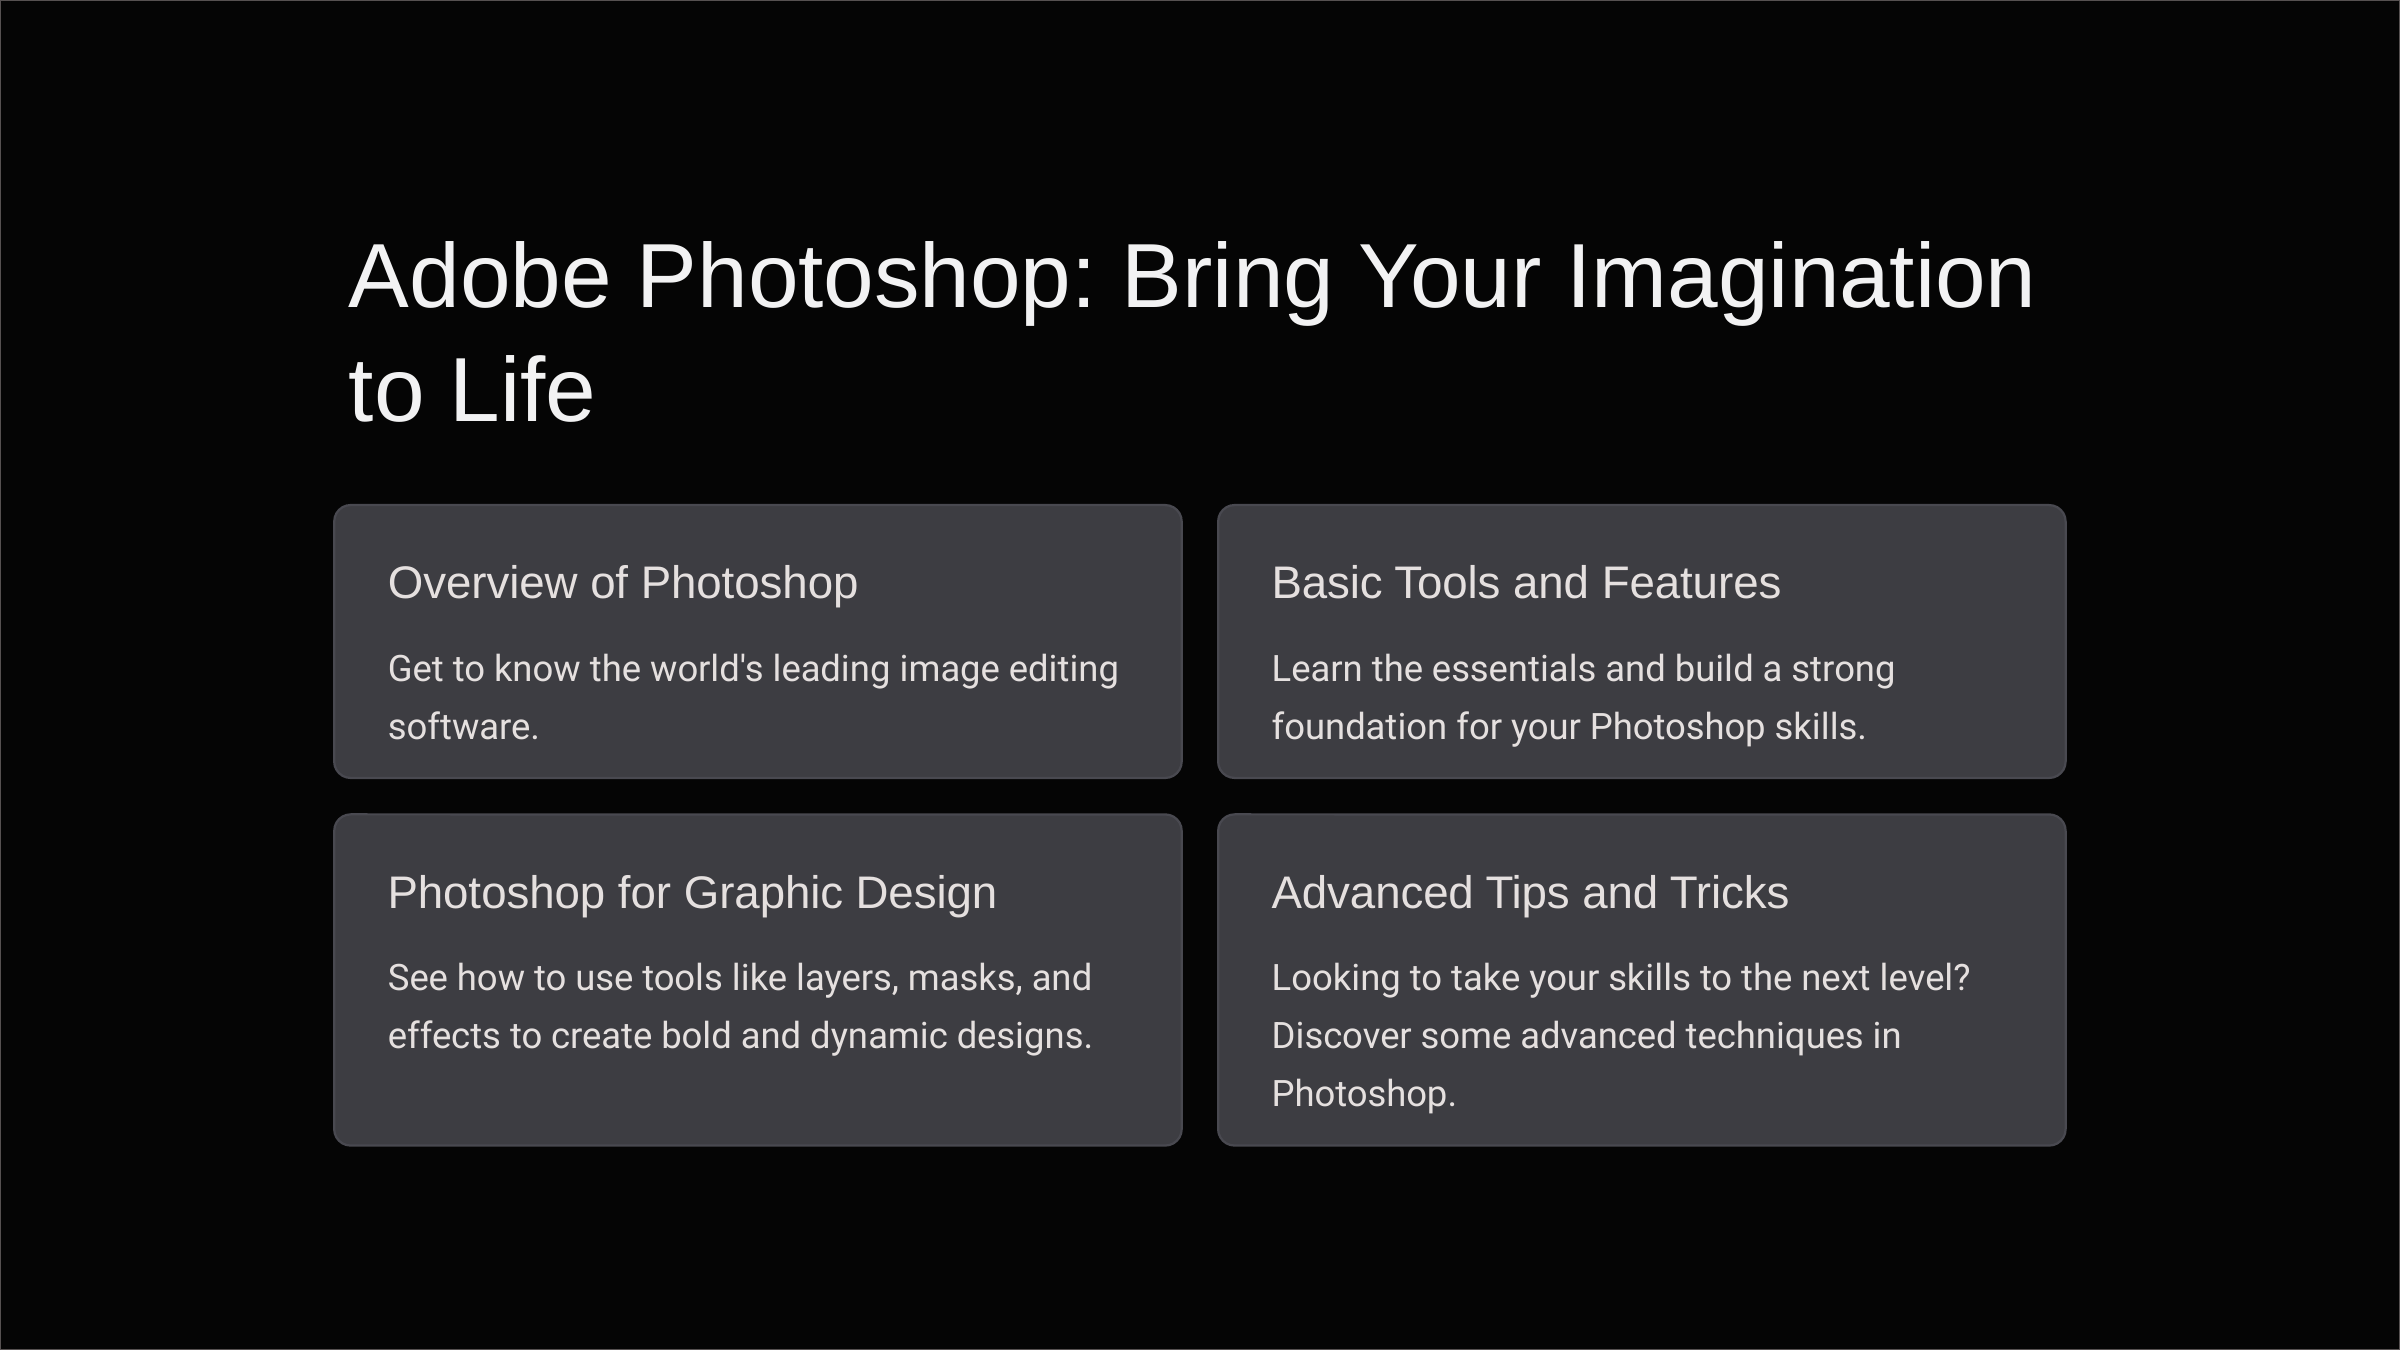

Adobe Photoshop: Bring Your Imagination to Life

Overview of Photoshop
Basic Tools and Features
Get to know the world's leading image editing software.
Learn the essentials and build a strong foundation for your Photoshop skills.

Photoshop for Graphic Design
Advanced Tips and Tricks
See how to use tools like layers, masks, and effects to create bold and dynamic designs.
Looking to take your skills to the next level? Discover some advanced techniques in Photoshop.